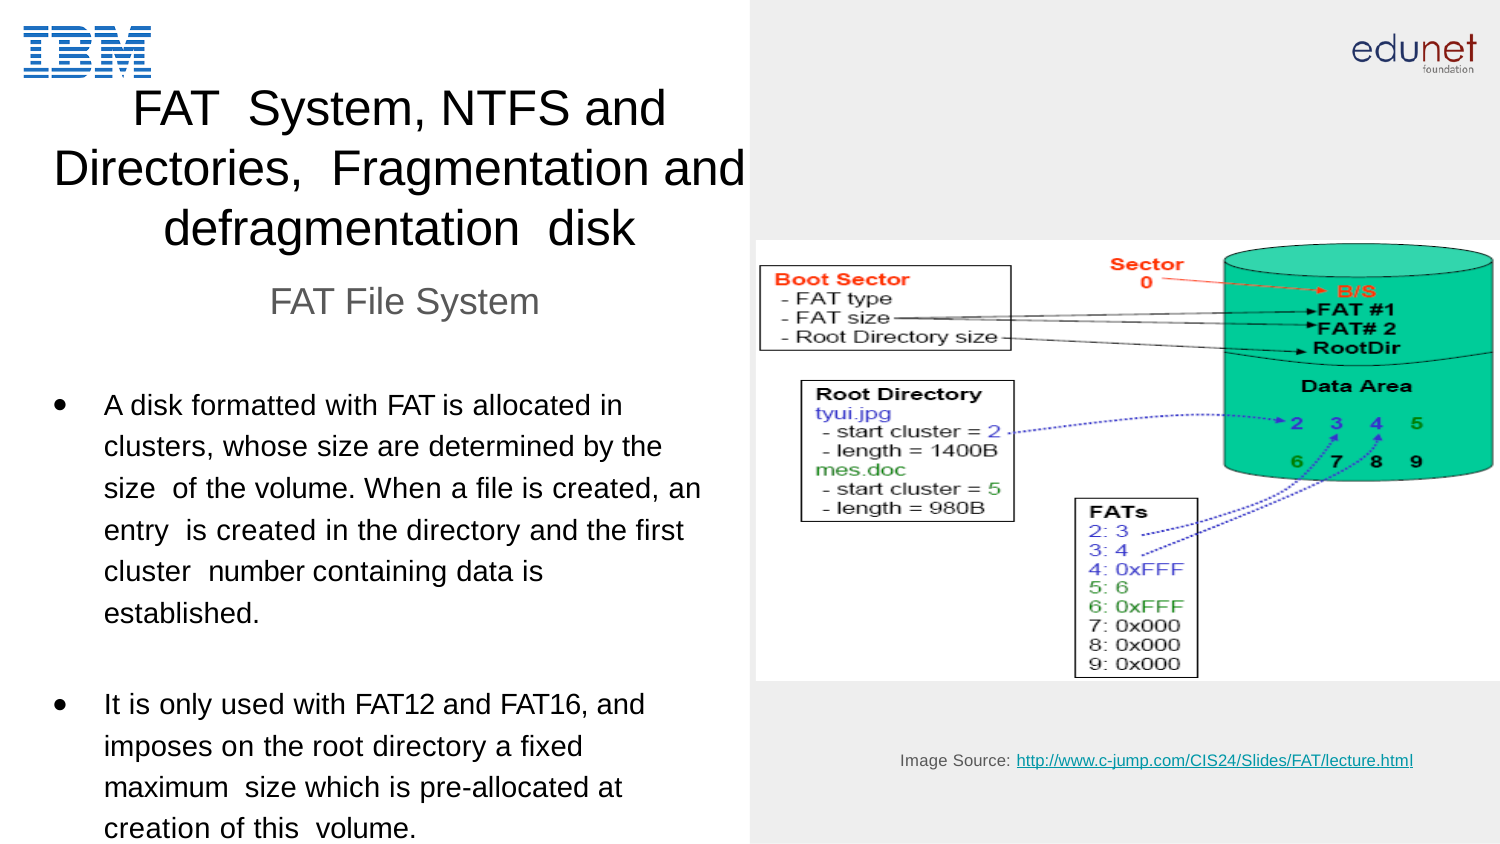

# FAT  System, NTFS and Directories,  Fragmentation and defragmentation  disk

 FAT File System
A disk formatted with FAT is allocated in  clusters, whose size are determined by the size  of the volume. When a file is created, an entry  is created in the directory and the first cluster  number containing data is established.

It is only used with FAT12 and FAT16, and  imposes on the root directory a fixed maximum  size which is pre-allocated at creation of this  volume.

Image Source: http://www.c-jump.com/CIS24/Slides/FAT/lecture.html